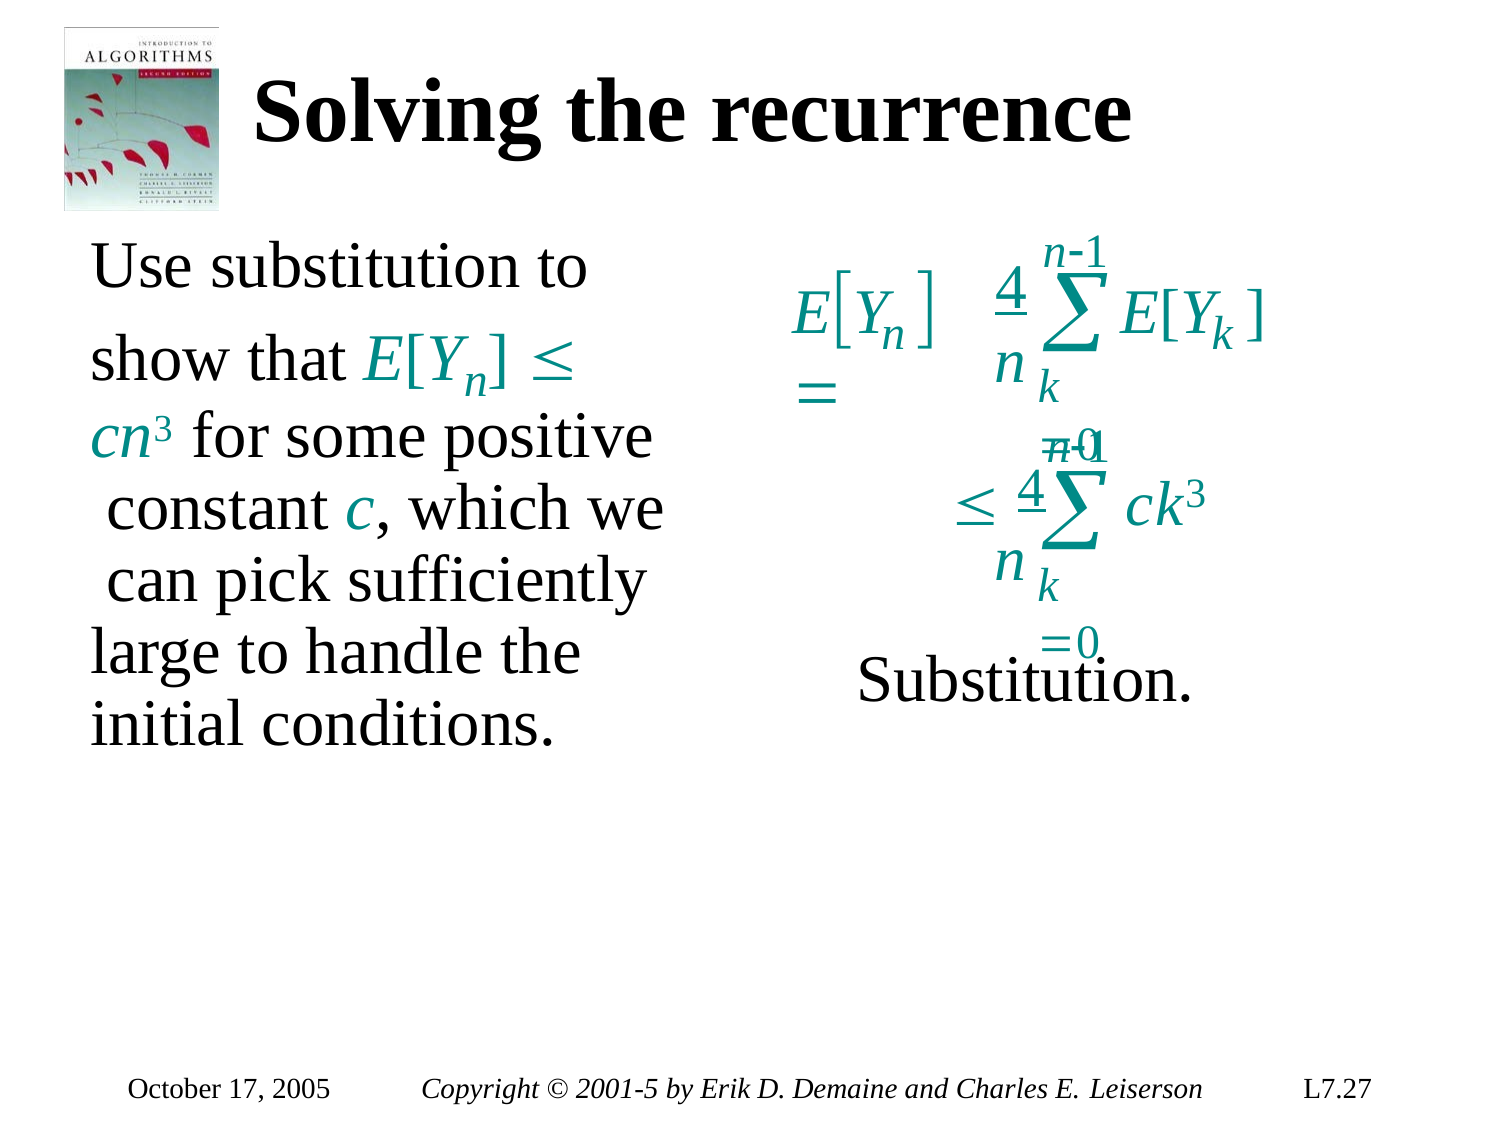

# Solving the recurrence
n−1
Use substitution to  show that E[Yn] ≤ cn3  for some positive  constant c, which we  can pick sufficiently  large to handle the  initial conditions.
4
n
∑
E[Y	] =
E[Y	]
n
k
k =0
n−1
≤ 4	ck3
∑
n
k =0
Substitution.
October 17, 2005
Copyright © 2001-5 by Erik D. Demaine and Charles E. Leiserson
L7.27